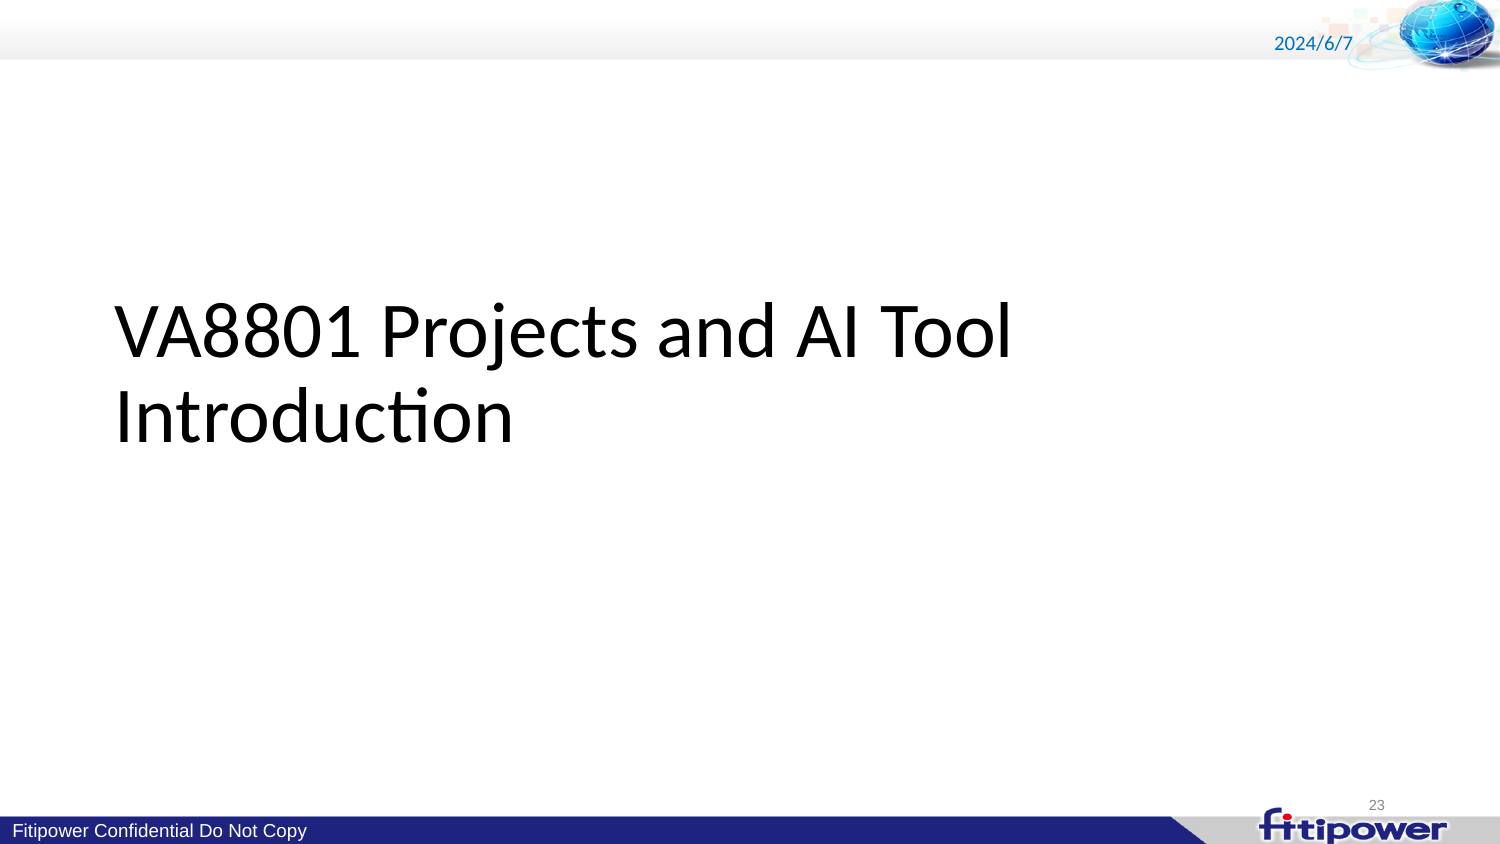

# VA8801 Projects and AI Tool Introduction

23